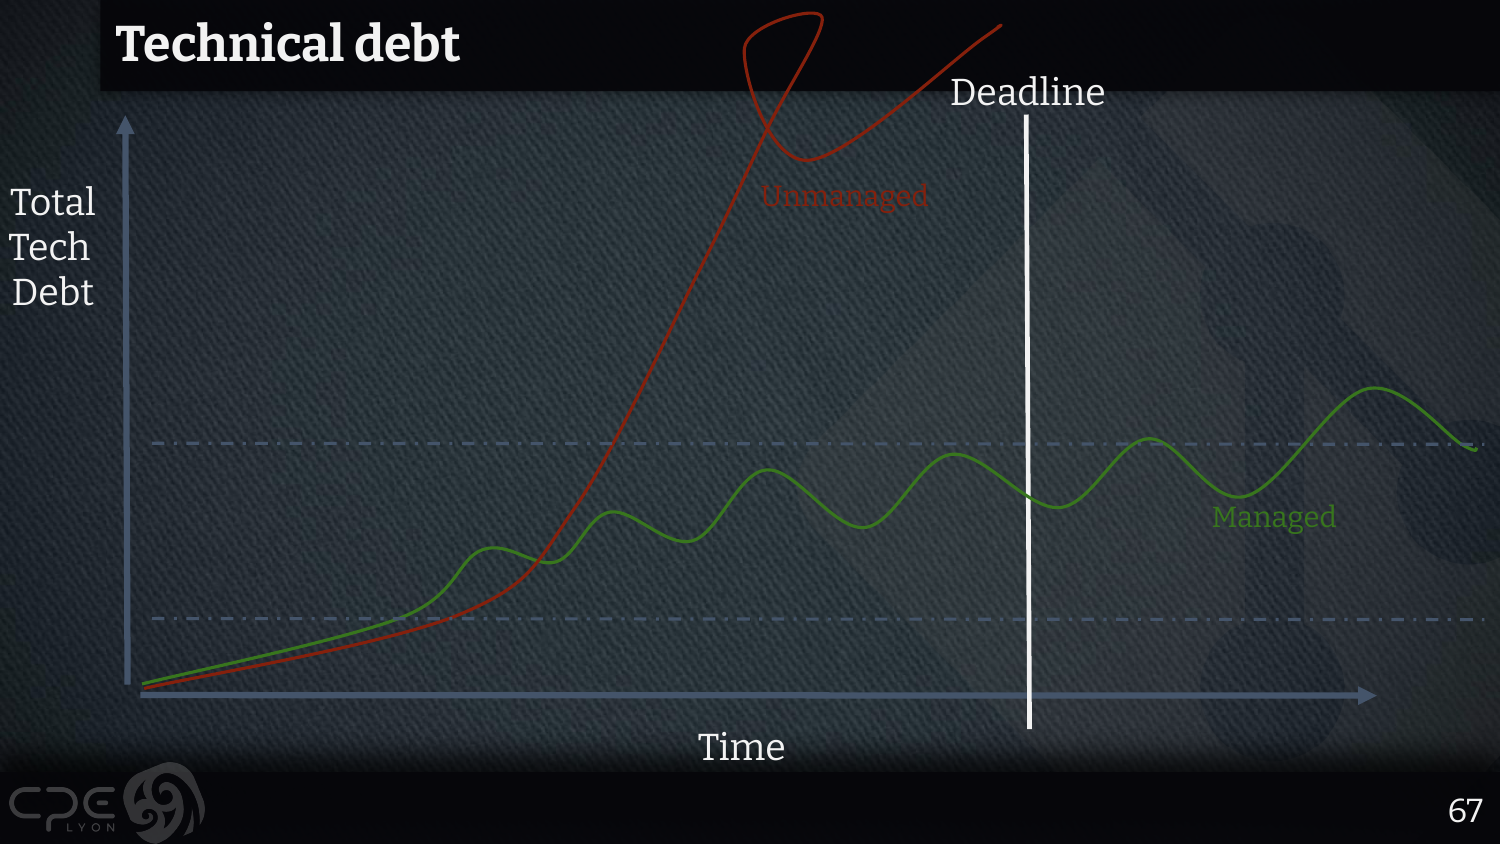

# Technical debt

Deadline
Total
Tech
Debt
Unmanaged

Managed
Time